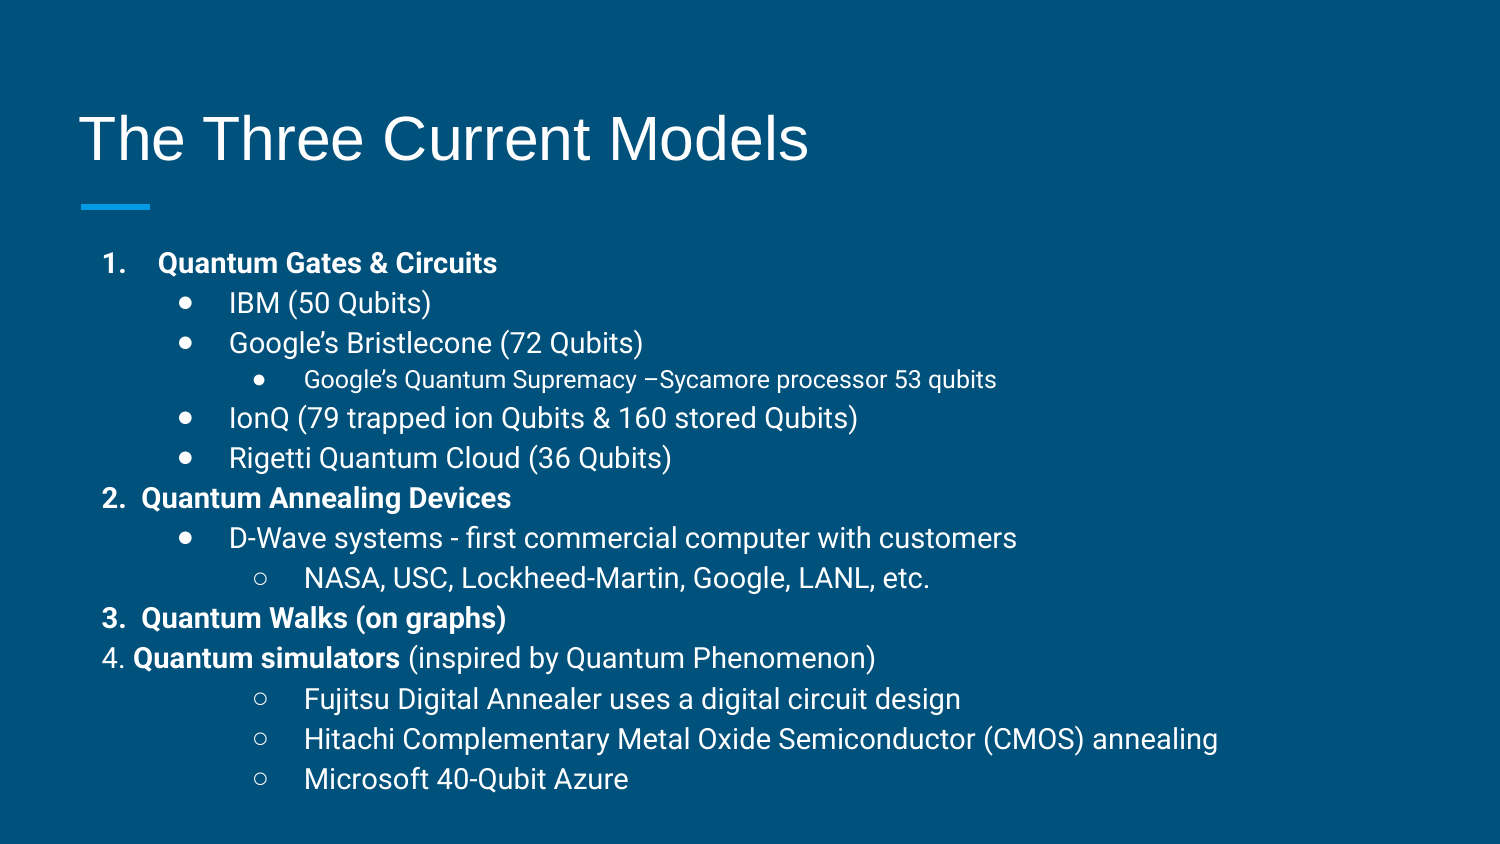

# The Three Current Models
Quantum Gates & Circuits
IBM (50 Qubits)
Google’s Bristlecone (72 Qubits)
Google’s Quantum Supremacy –Sycamore processor 53 qubits
IonQ (79 trapped ion Qubits & 160 stored Qubits)
Rigetti Quantum Cloud (36 Qubits)
2.  Quantum Annealing Devices
D-Wave systems - first commercial computer with customers
NASA, USC, Lockheed-Martin, Google, LANL, etc.
3.  Quantum Walks (on graphs)
4. Quantum simulators (inspired by Quantum Phenomenon)
Fujitsu Digital Annealer uses a digital circuit design
Hitachi Complementary Metal Oxide Semiconductor (CMOS) annealing
Microsoft 40-Qubit Azure